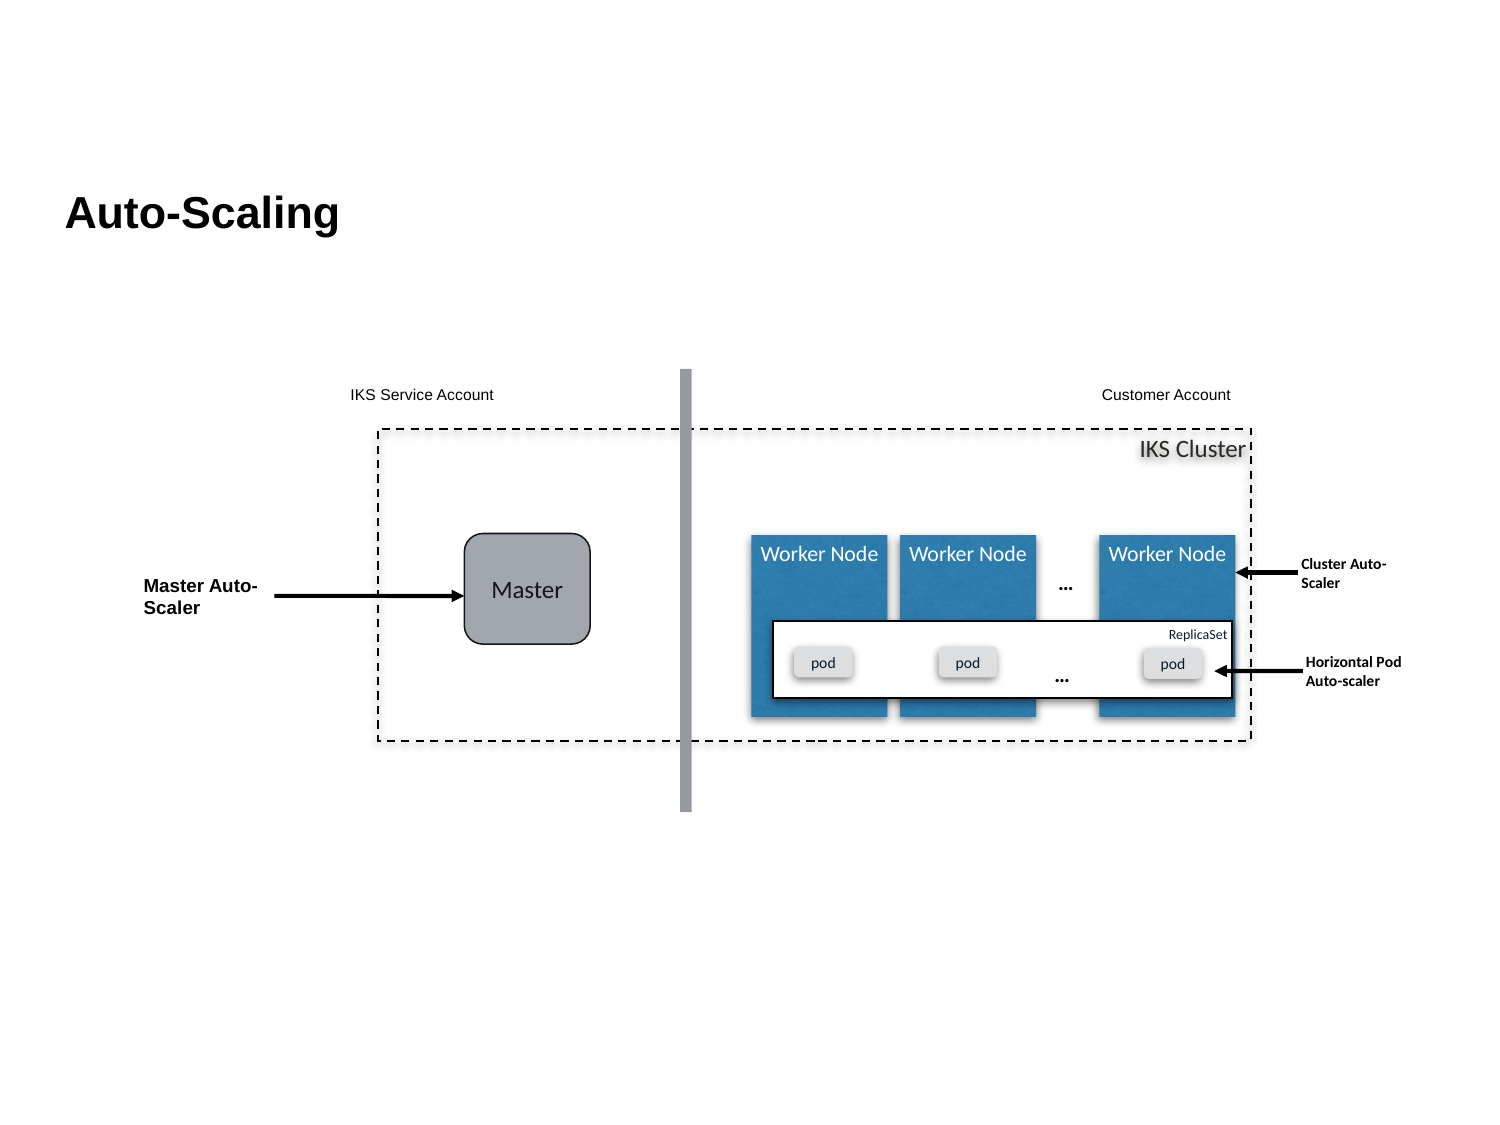

# Auto-Scaling

Customer Account
IKS Service Account

IKS Cluster

Master
Worker Node
Worker Node
Worker Node
Cluster Auto-Scaler
…
Master Auto-Scaler

ReplicaSet

pod

pod

pod
Horizontal Pod Auto-scaler
…